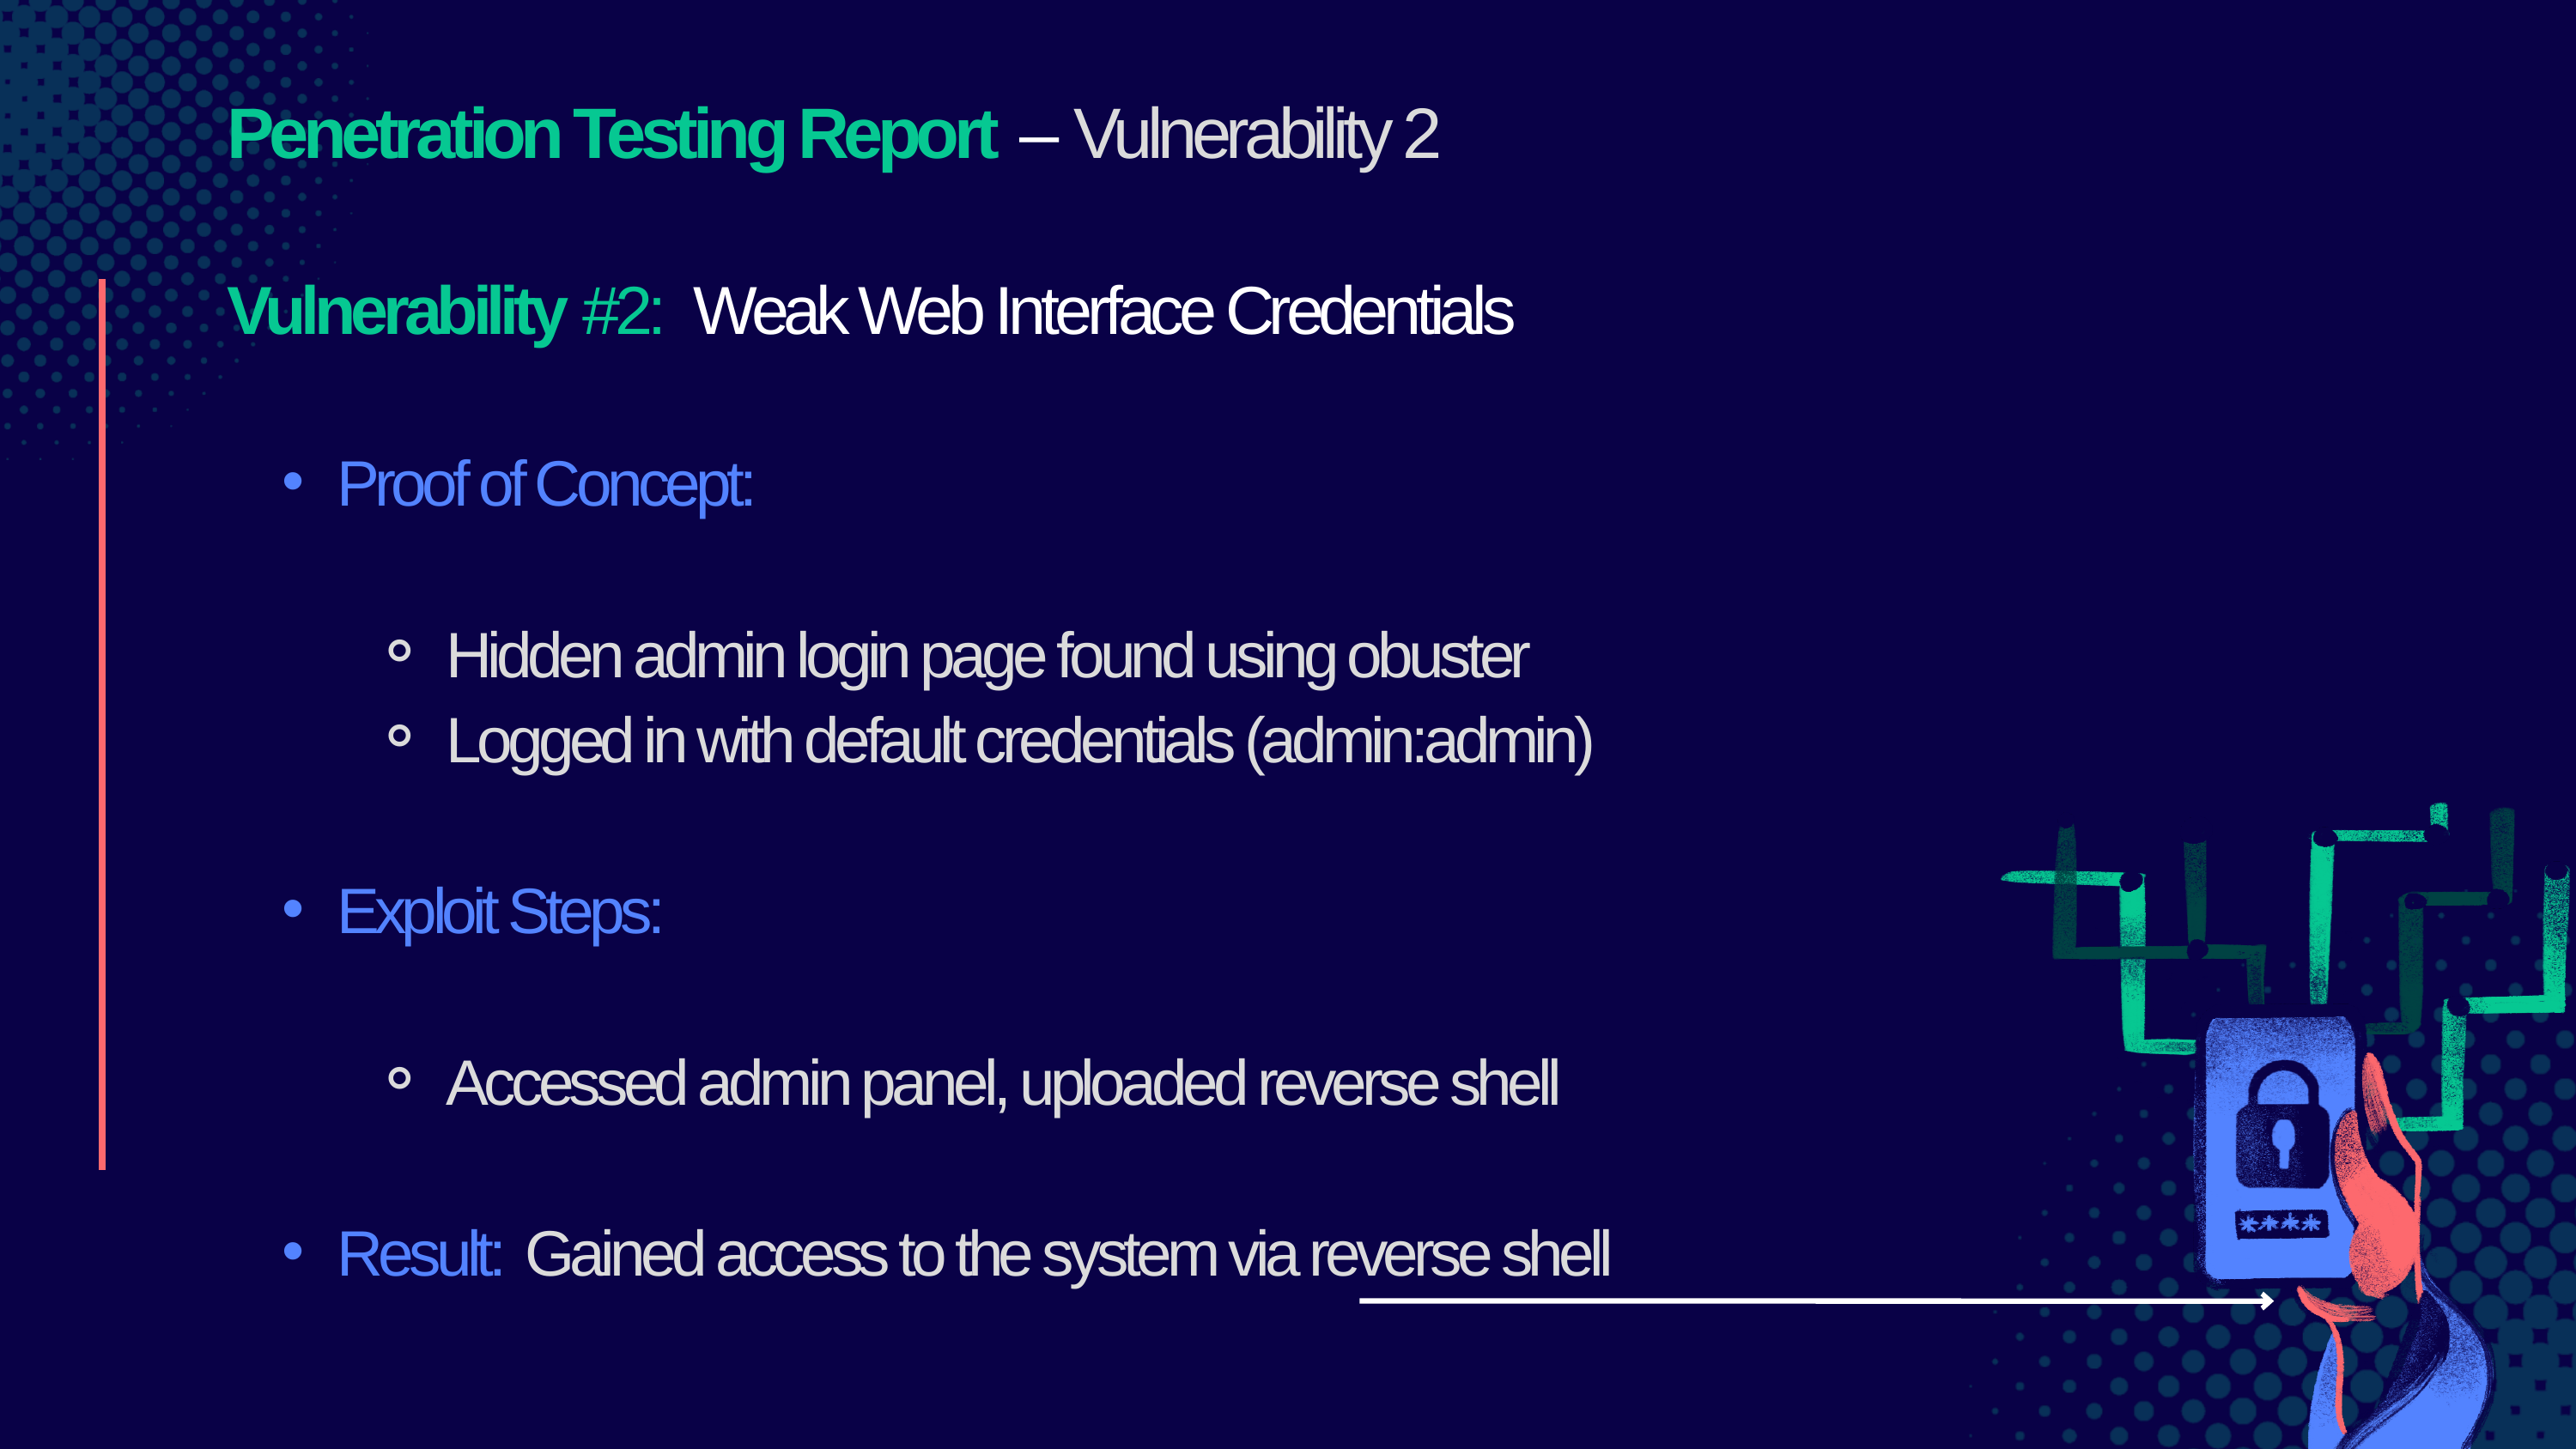

Penetration Testing Report – Vulnerability 2

Vulnerability #2:  Weak Web Interface Credentials

Proof of Concept:

Hidden admin login page found using obuster
Logged in with default credentials (admin:admin)

Exploit Steps:

Accessed admin panel, uploaded reverse shell

Result: Gained access to the system via reverse shell